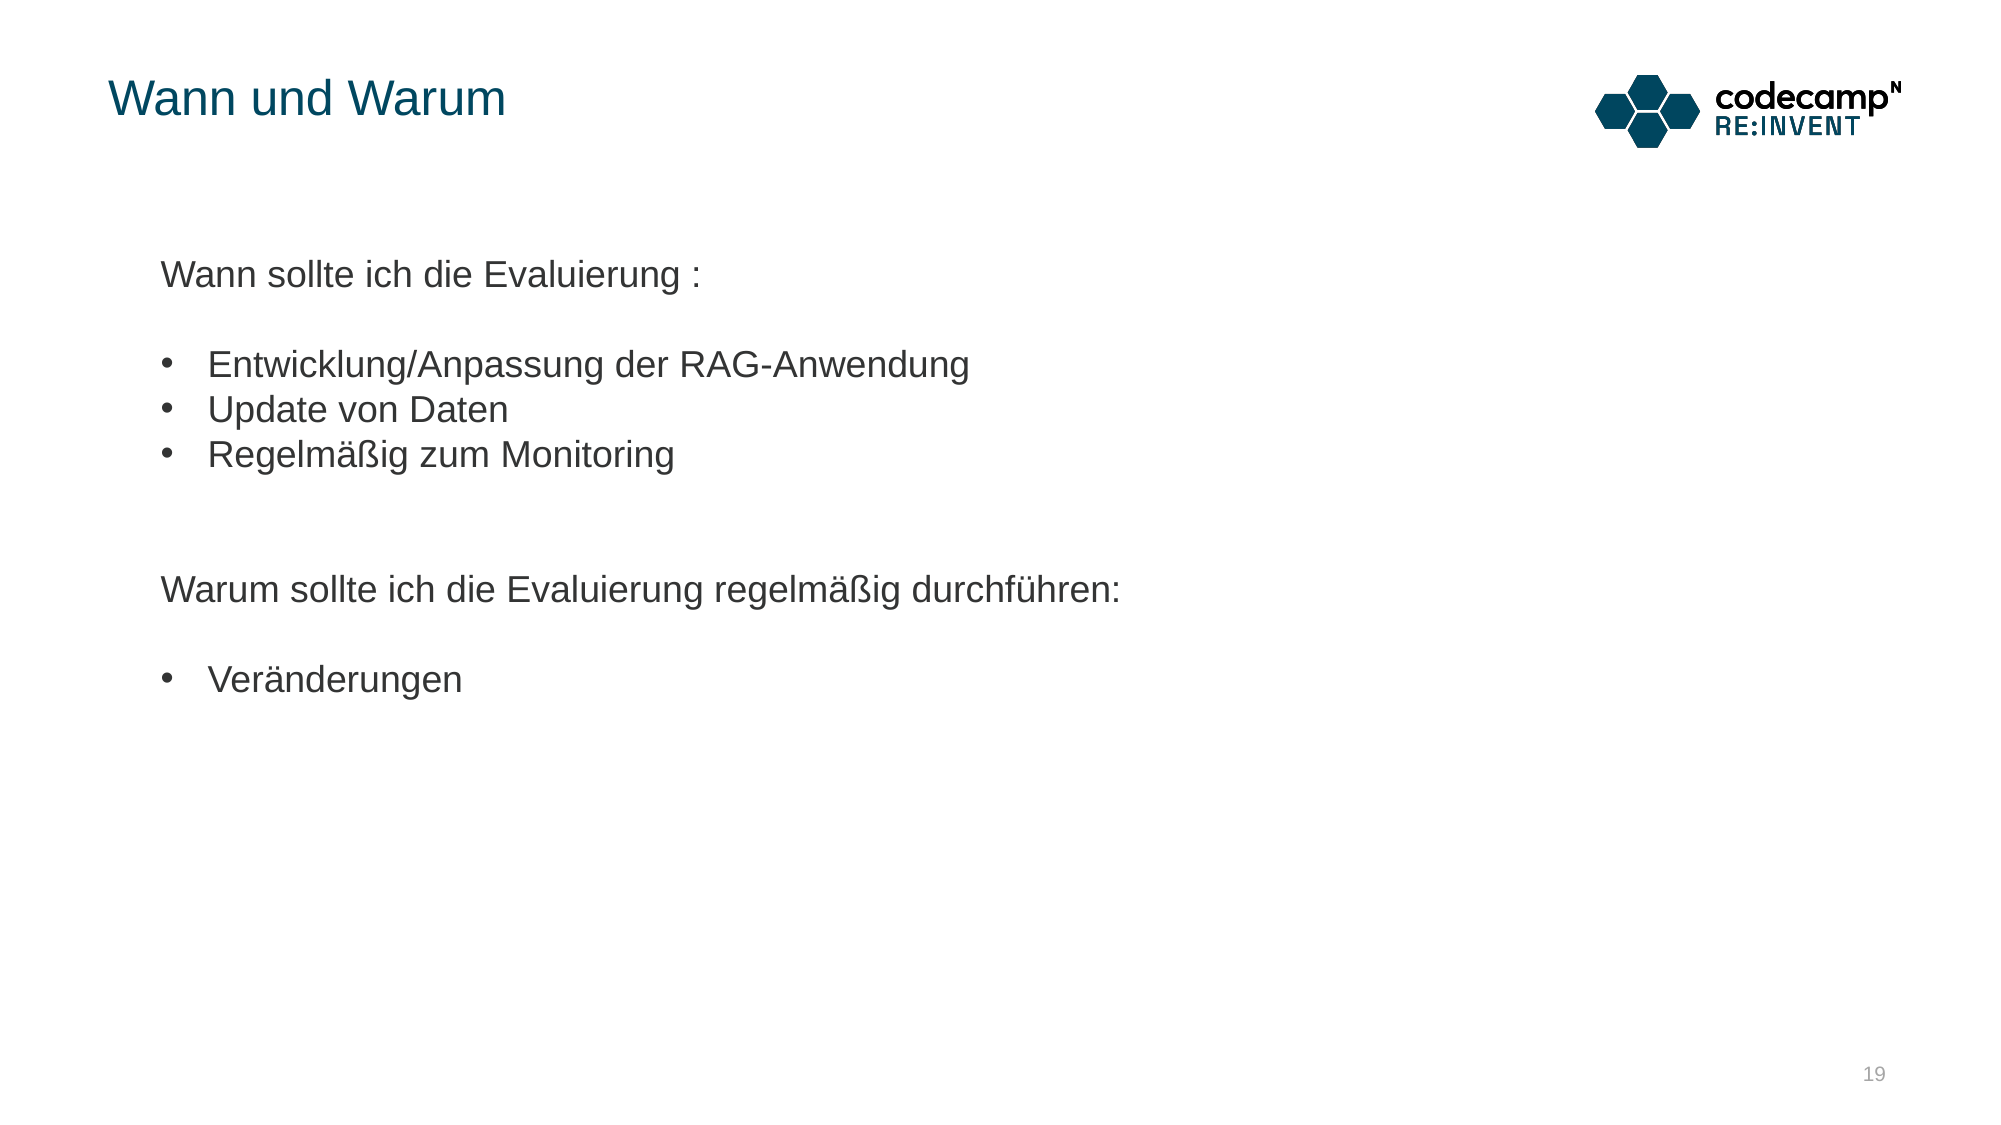

# Wann und Warum
Wann sollte ich die Evaluierung :

Entwicklung/Anpassung der RAG-Anwendung
Update von Daten
Regelmäßig zum Monitoring

Warum sollte ich die Evaluierung regelmäßig durchführen:

Veränderungen

19